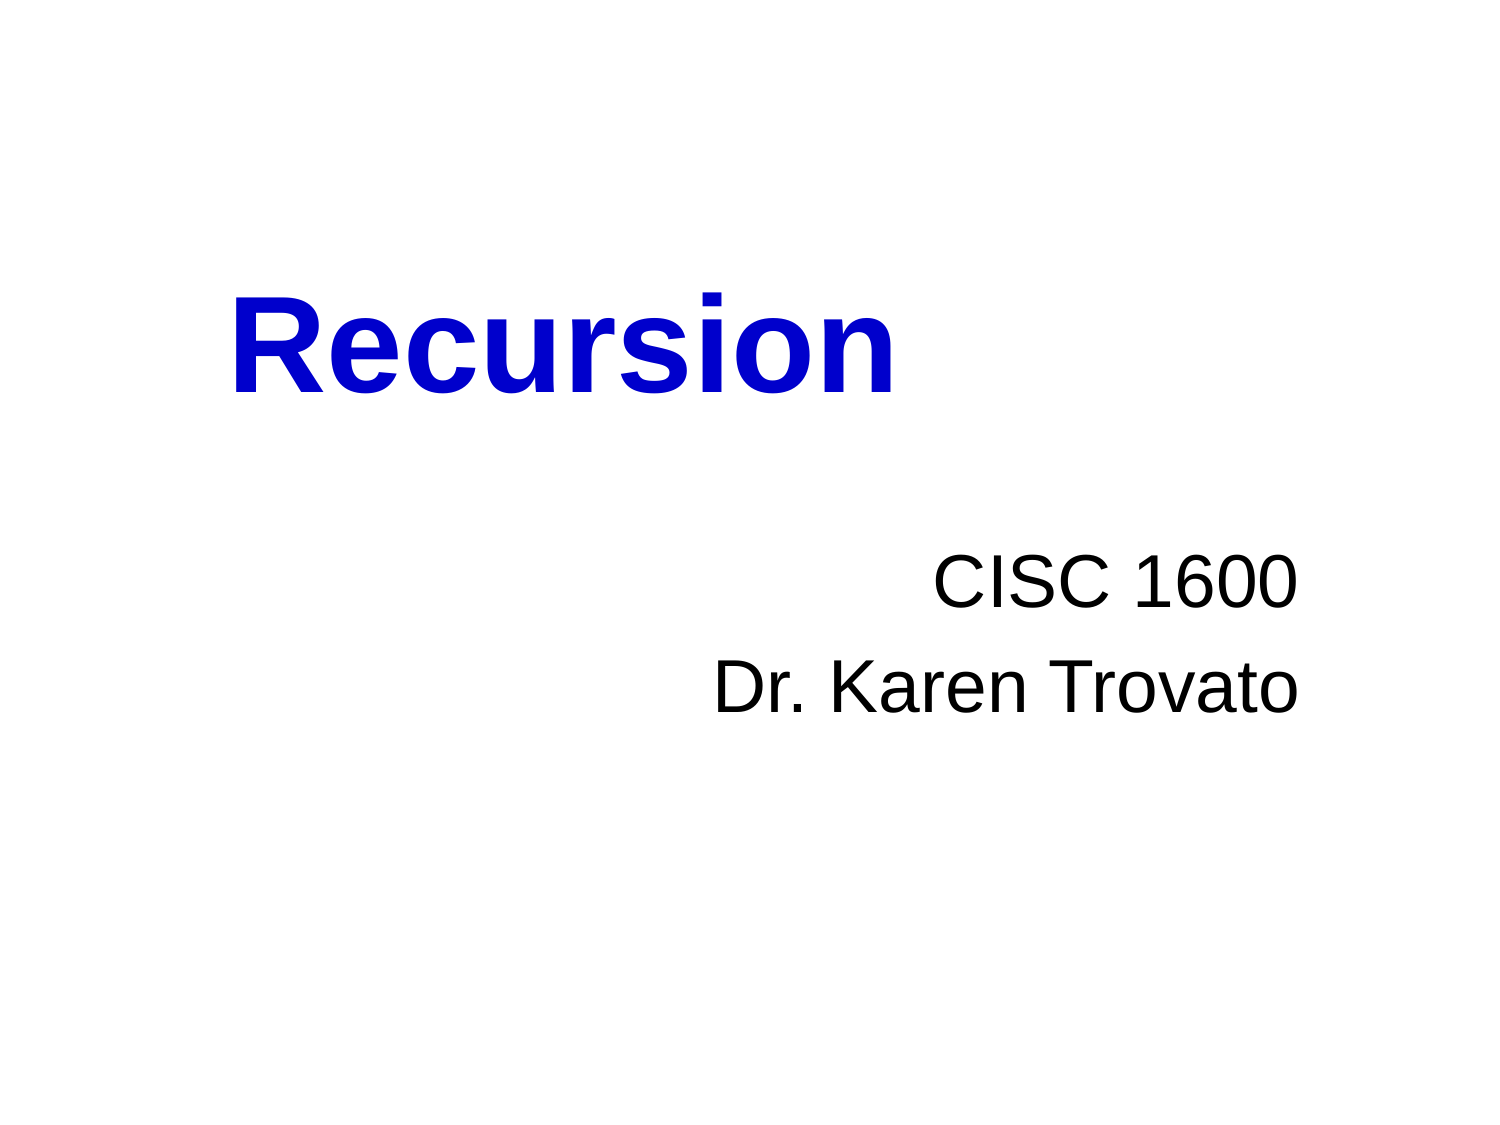

# Recursion
CISC 1600
Dr. Karen Trovato

97